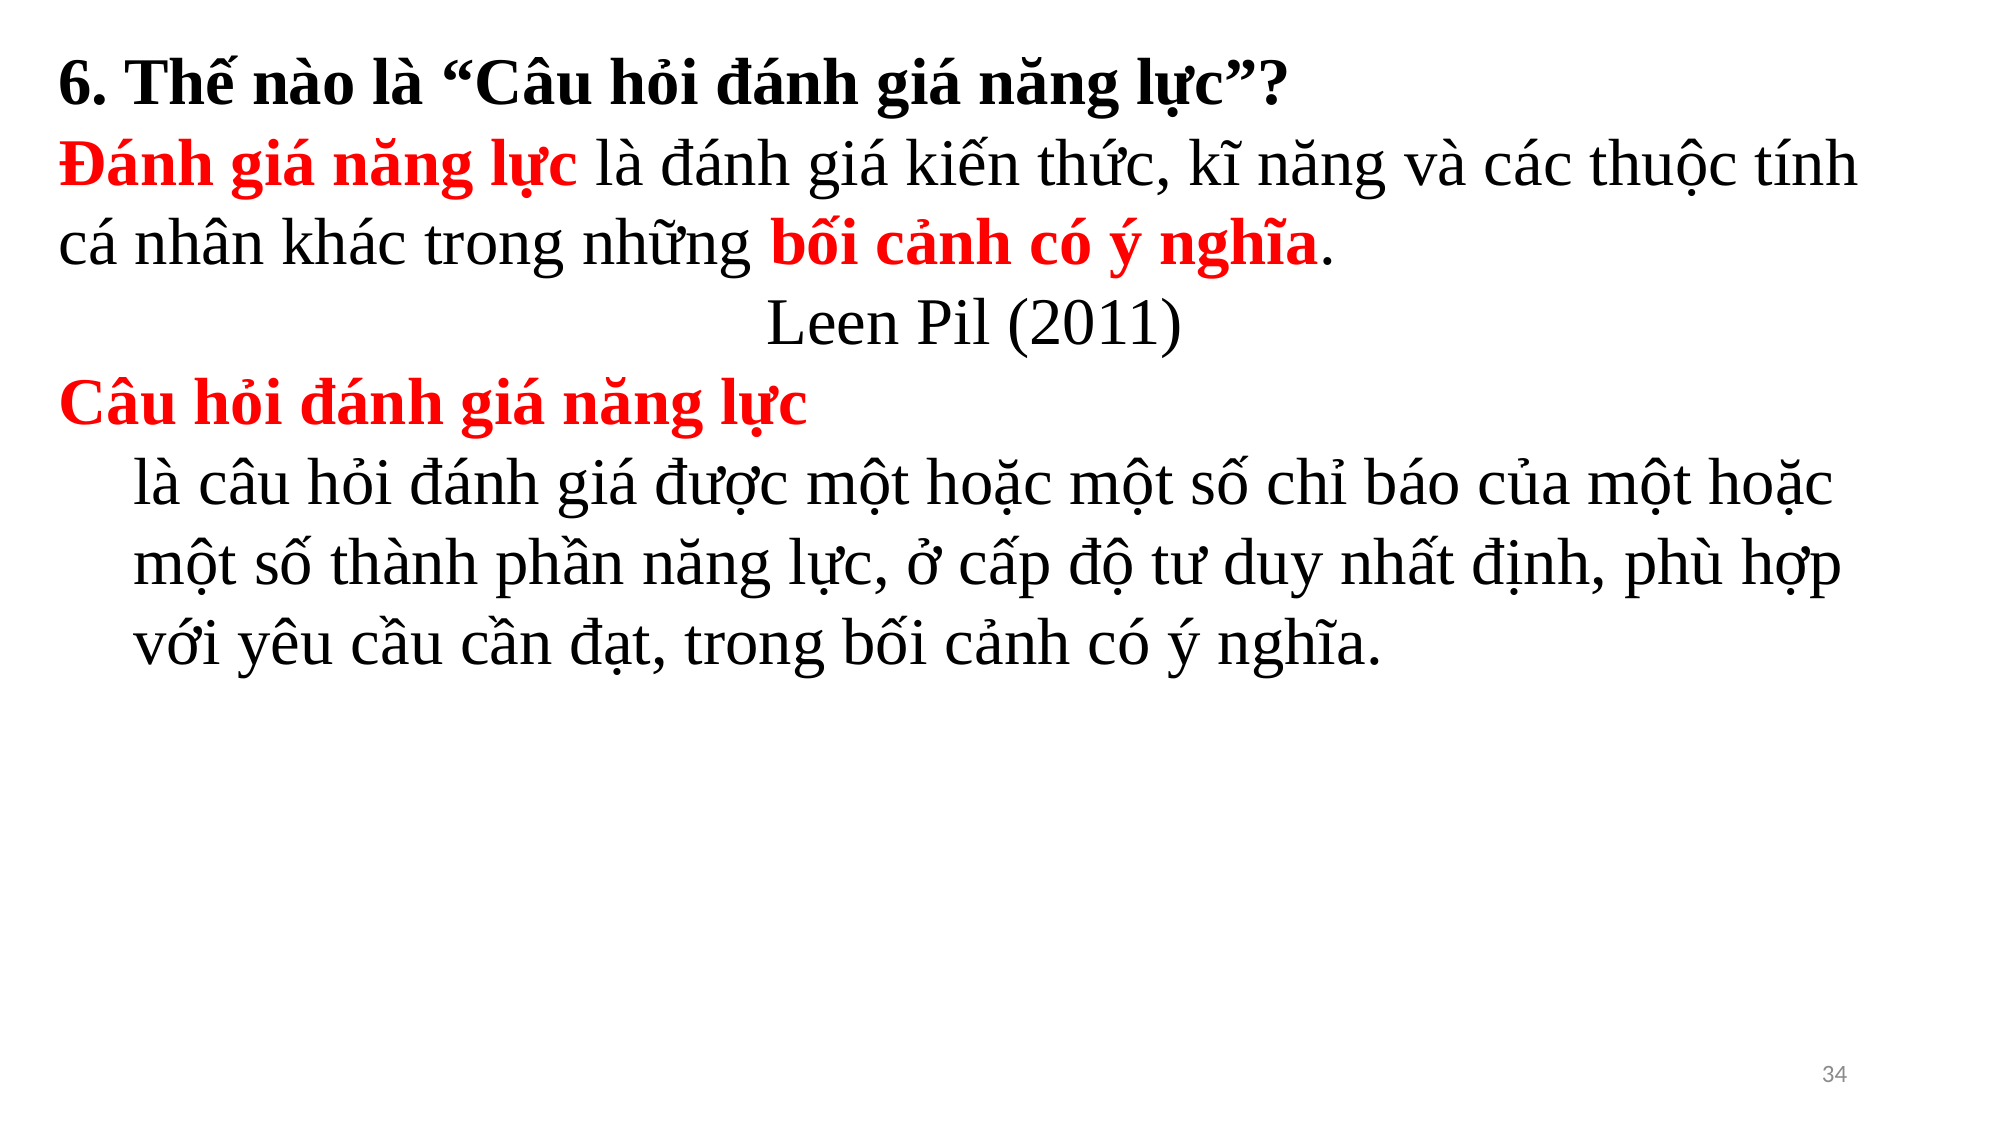

6. Thế nào là “Câu hỏi đánh giá năng lực”?
Đánh giá năng lực là đánh giá kiến thức, kĩ năng và các thuộc tính cá nhân khác trong những bối cảnh có ý nghĩa.
Leen Pil (2011)
Câu hỏi đánh giá năng lực
là câu hỏi đánh giá được một hoặc một số chỉ báo của một hoặc một số thành phần năng lực, ở cấp độ tư duy nhất định, phù hợp với yêu cầu cần đạt, trong bối cảnh có ý nghĩa.
34